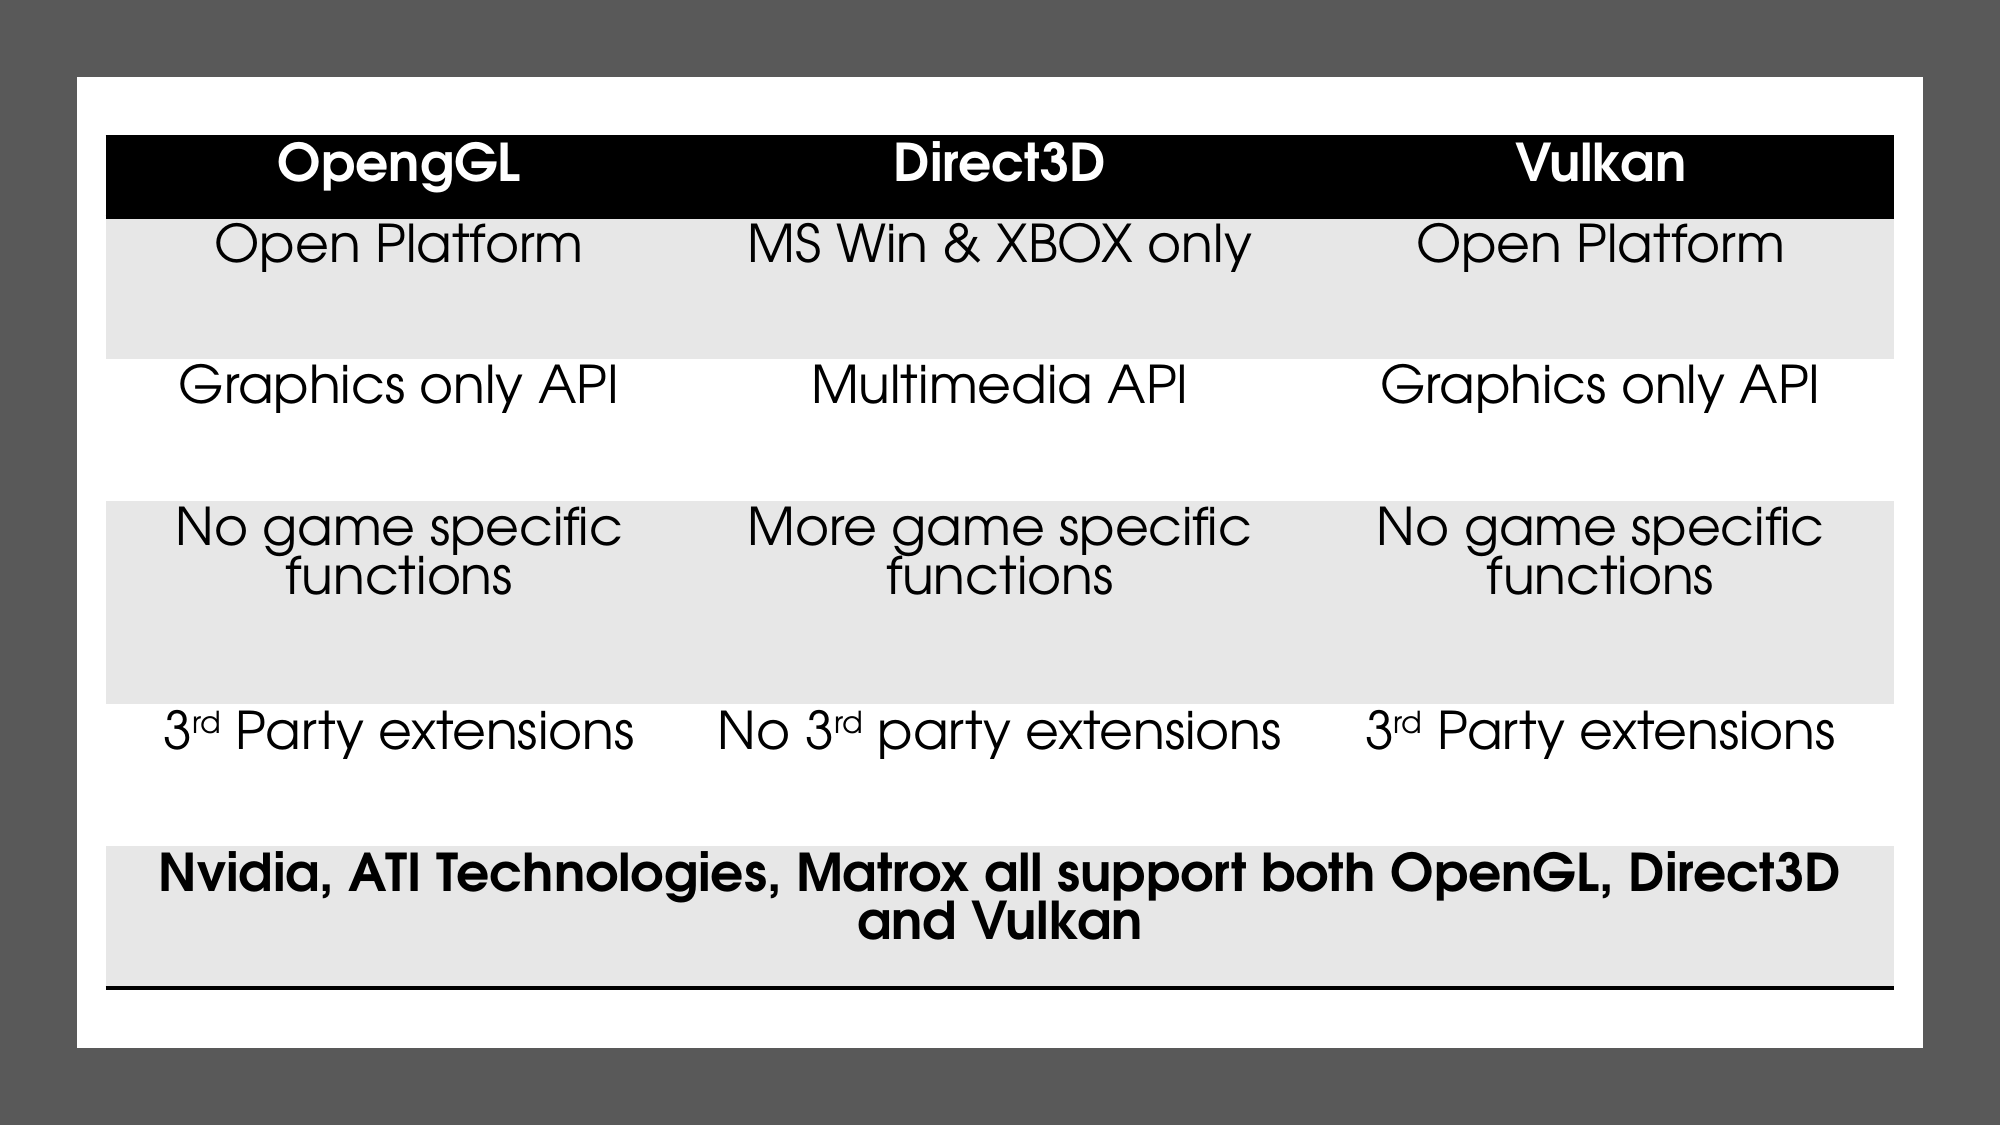

| OpengGL | Direct3D | Vulkan |
| --- | --- | --- |
| Open Platform | MS Win & XBOX only | Open Platform |
| Graphics only API | Multimedia API | Graphics only API |
| No game specific functions | More game specific functions | No game specific functions |
| 3rd Party extensions | No 3rd party extensions | 3rd Party extensions |
| Nvidia, ATI Technologies, Matrox all support both OpenGL, Direct3D and Vulkan |  |  |